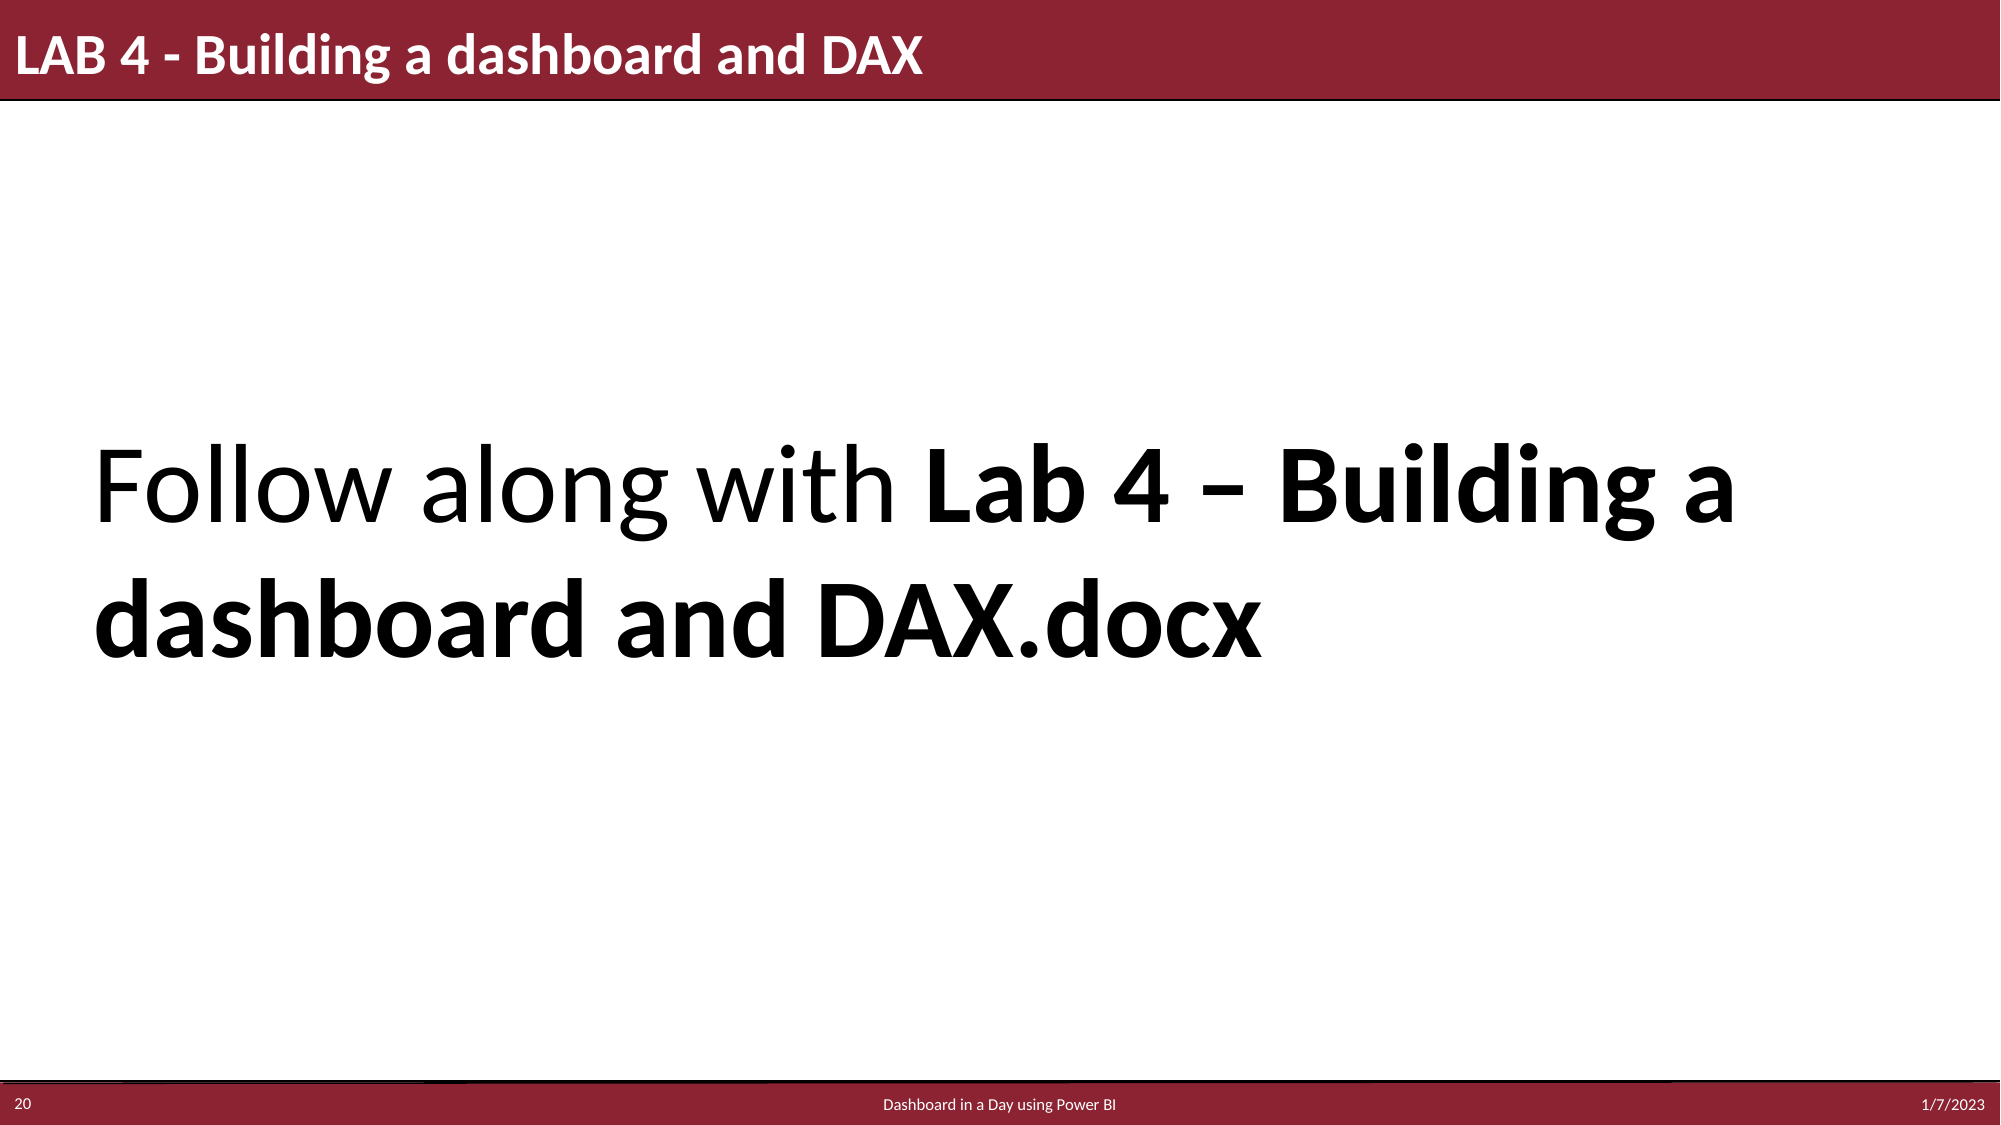

# LAB 4 - Building a dashboard and DAX
Follow along with Lab 4 – Building a dashboard and DAX.docx

1/7/2023
20